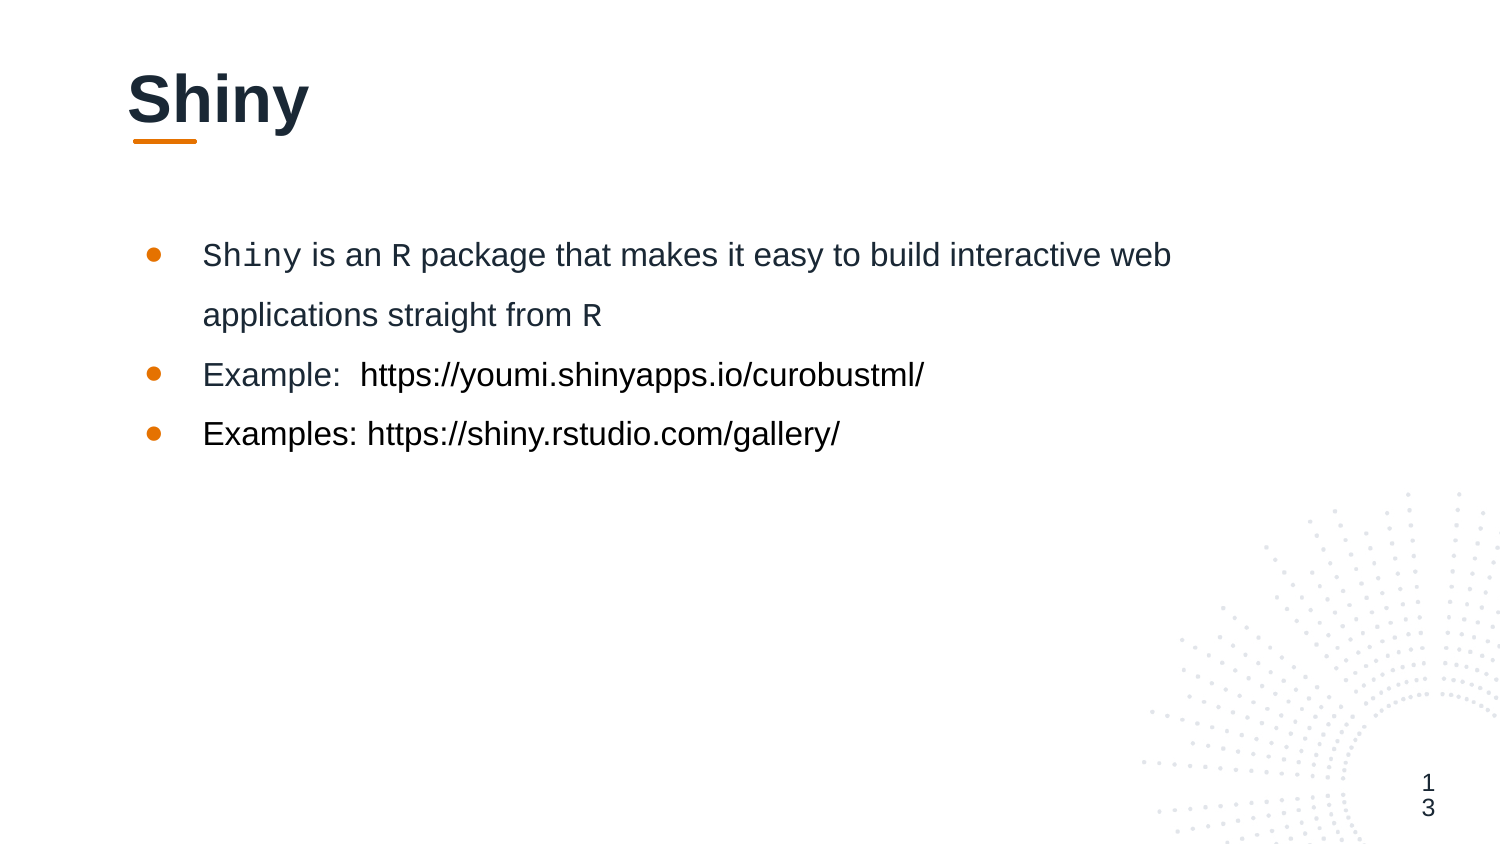

Shiny

Shiny is an R package that makes it easy to build interactive web applications straight from R
Example:  https://youmi.shinyapps.io/curobustml/
Examples: https://shiny.rstudio.com/gallery/
13